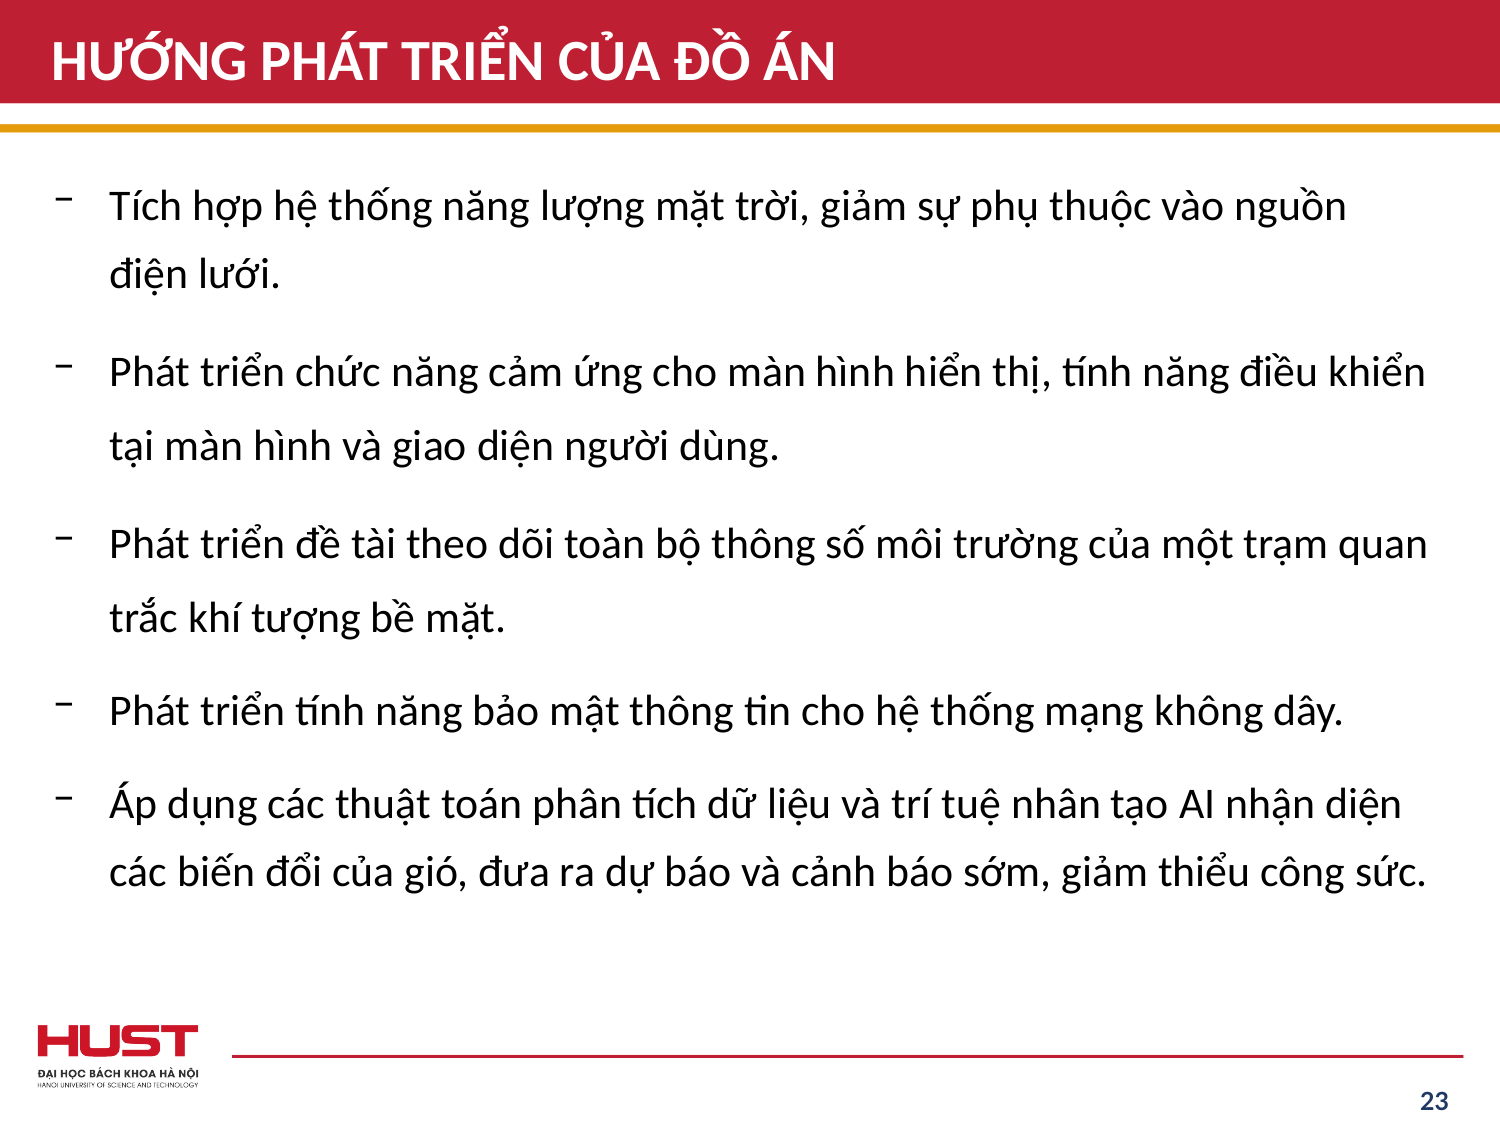

# HƯỚNG PHÁT TRIỂN CỦA ĐỒ ÁN
Tích hợp hệ thống năng lượng mặt trời, giảm sự phụ thuộc vào nguồn điện lưới.
Phát triển chức năng cảm ứng cho màn hình hiển thị, tính năng điều khiển tại màn hình và giao diện người dùng.
Phát triển đề tài theo dõi toàn bộ thông số môi trường của một trạm quan trắc khí tượng bề mặt.
Phát triển tính năng bảo mật thông tin cho hệ thống mạng không dây.
Áp dụng các thuật toán phân tích dữ liệu và trí tuệ nhân tạo AI nhận diện các biến đổi của gió, đưa ra dự báo và cảnh báo sớm, giảm thiểu công sức.
23